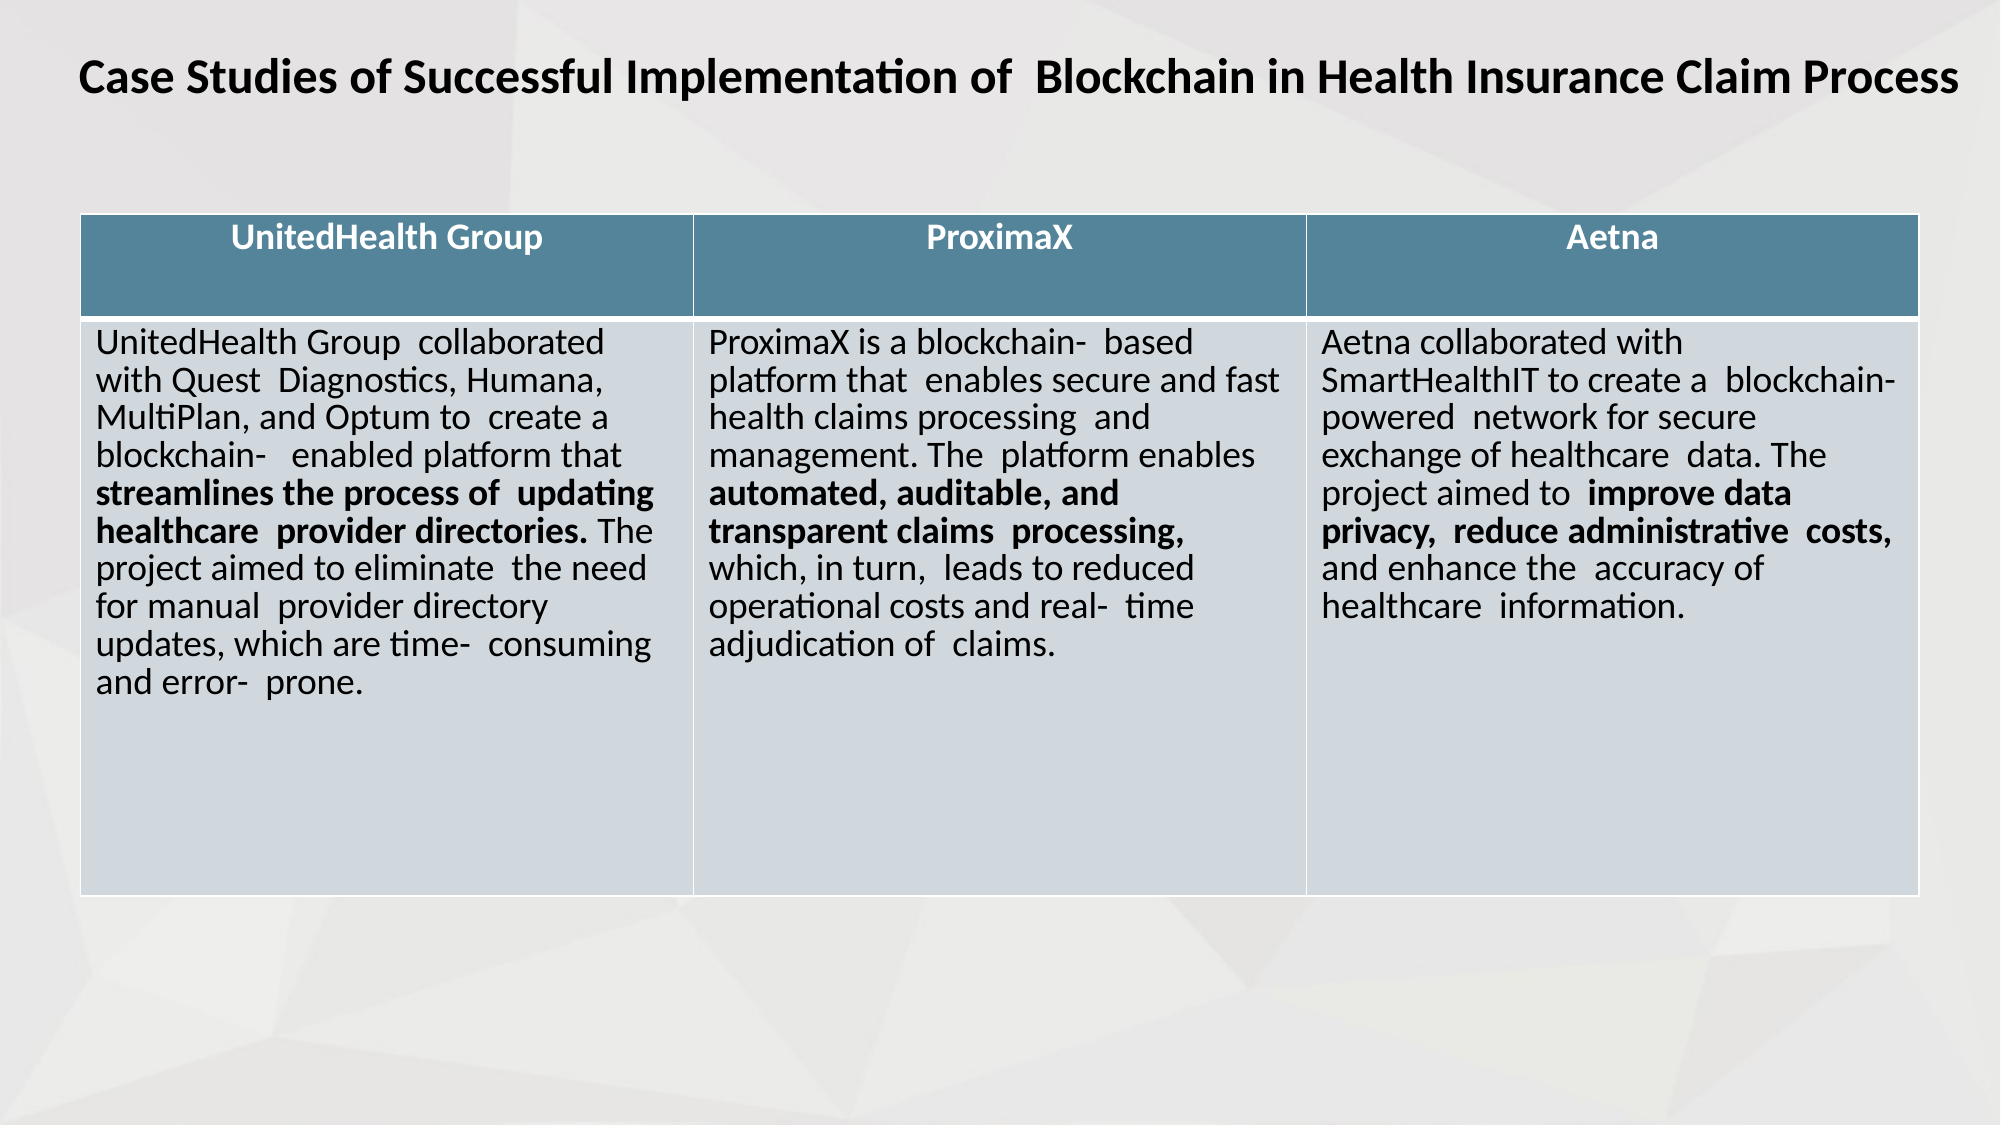

Case Studies of Successful Implementation of  Blockchain in Health Insurance Claim Process
| UnitedHealth Group | ProximaX | Aetna |
| --- | --- | --- |
| UnitedHealth Group collaborated with Quest Diagnostics, Humana, MultiPlan, and Optum to create a blockchain- enabled platform that streamlines the process of updating healthcare provider directories. The project aimed to eliminate the need for manual provider directory updates, which are time- consuming and error- prone. | ProximaX is a blockchain- based platform that enables secure and fast health claims processing and management. The platform enables automated, auditable, and transparent claims processing, which, in turn, leads to reduced operational costs and real- time adjudication of claims. | Aetna collaborated with SmartHealthIT to create a blockchain-powered network for secure exchange of healthcare data. The project aimed to improve data privacy, reduce administrative costs, and enhance the accuracy of healthcare information. |